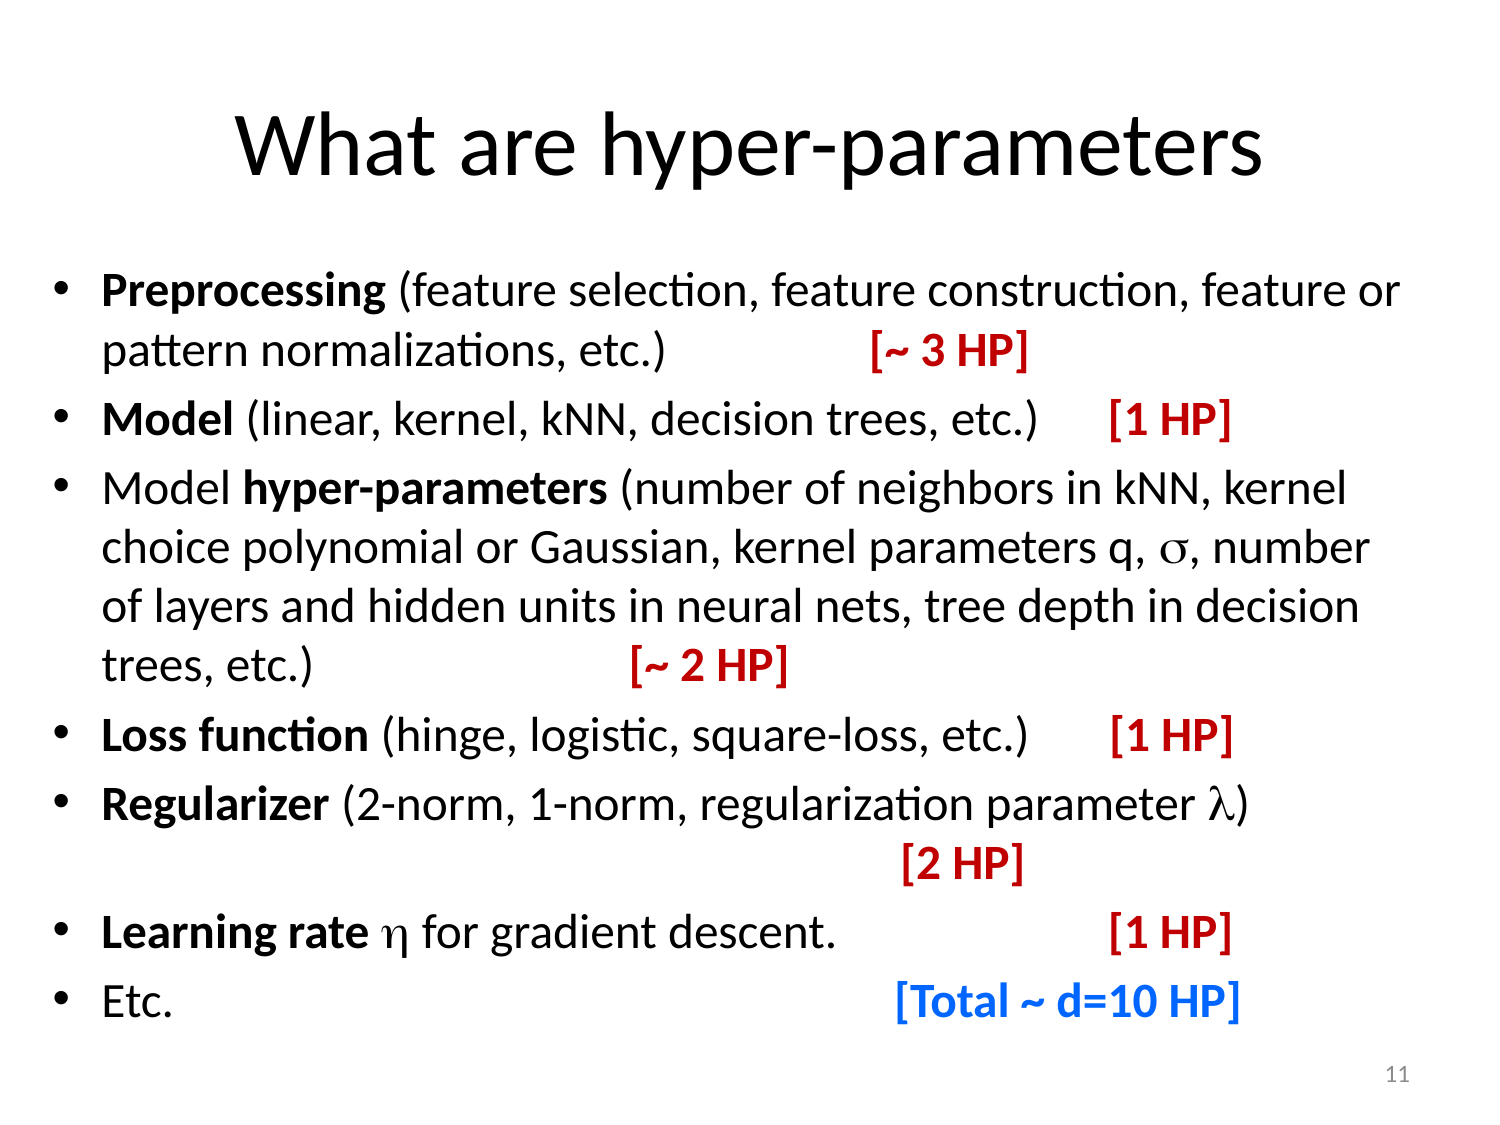

# What are hyper-parameters
Preprocessing (feature selection, feature construction, feature or pattern normalizations, etc.) 	         [~ 3 HP]
Model (linear, kernel, kNN, decision trees, etc.)      [1 HP]
Model hyper-parameters (number of neighbors in kNN, kernel choice polynomial or Gaussian, kernel parameters q, σ, number of layers and hidden units in neural nets, tree depth in decision trees, etc.)                            [~ 2 HP]
Loss function (hinge, logistic, square-loss, etc.)       [1 HP]
Regularizer (2-norm, 1-norm, regularization parameter λ)                                                                                      [2 HP]
Learning rate η for gradient descent.                        [1 HP]
Etc.                                                                [Total ~ d=10 HP]

11